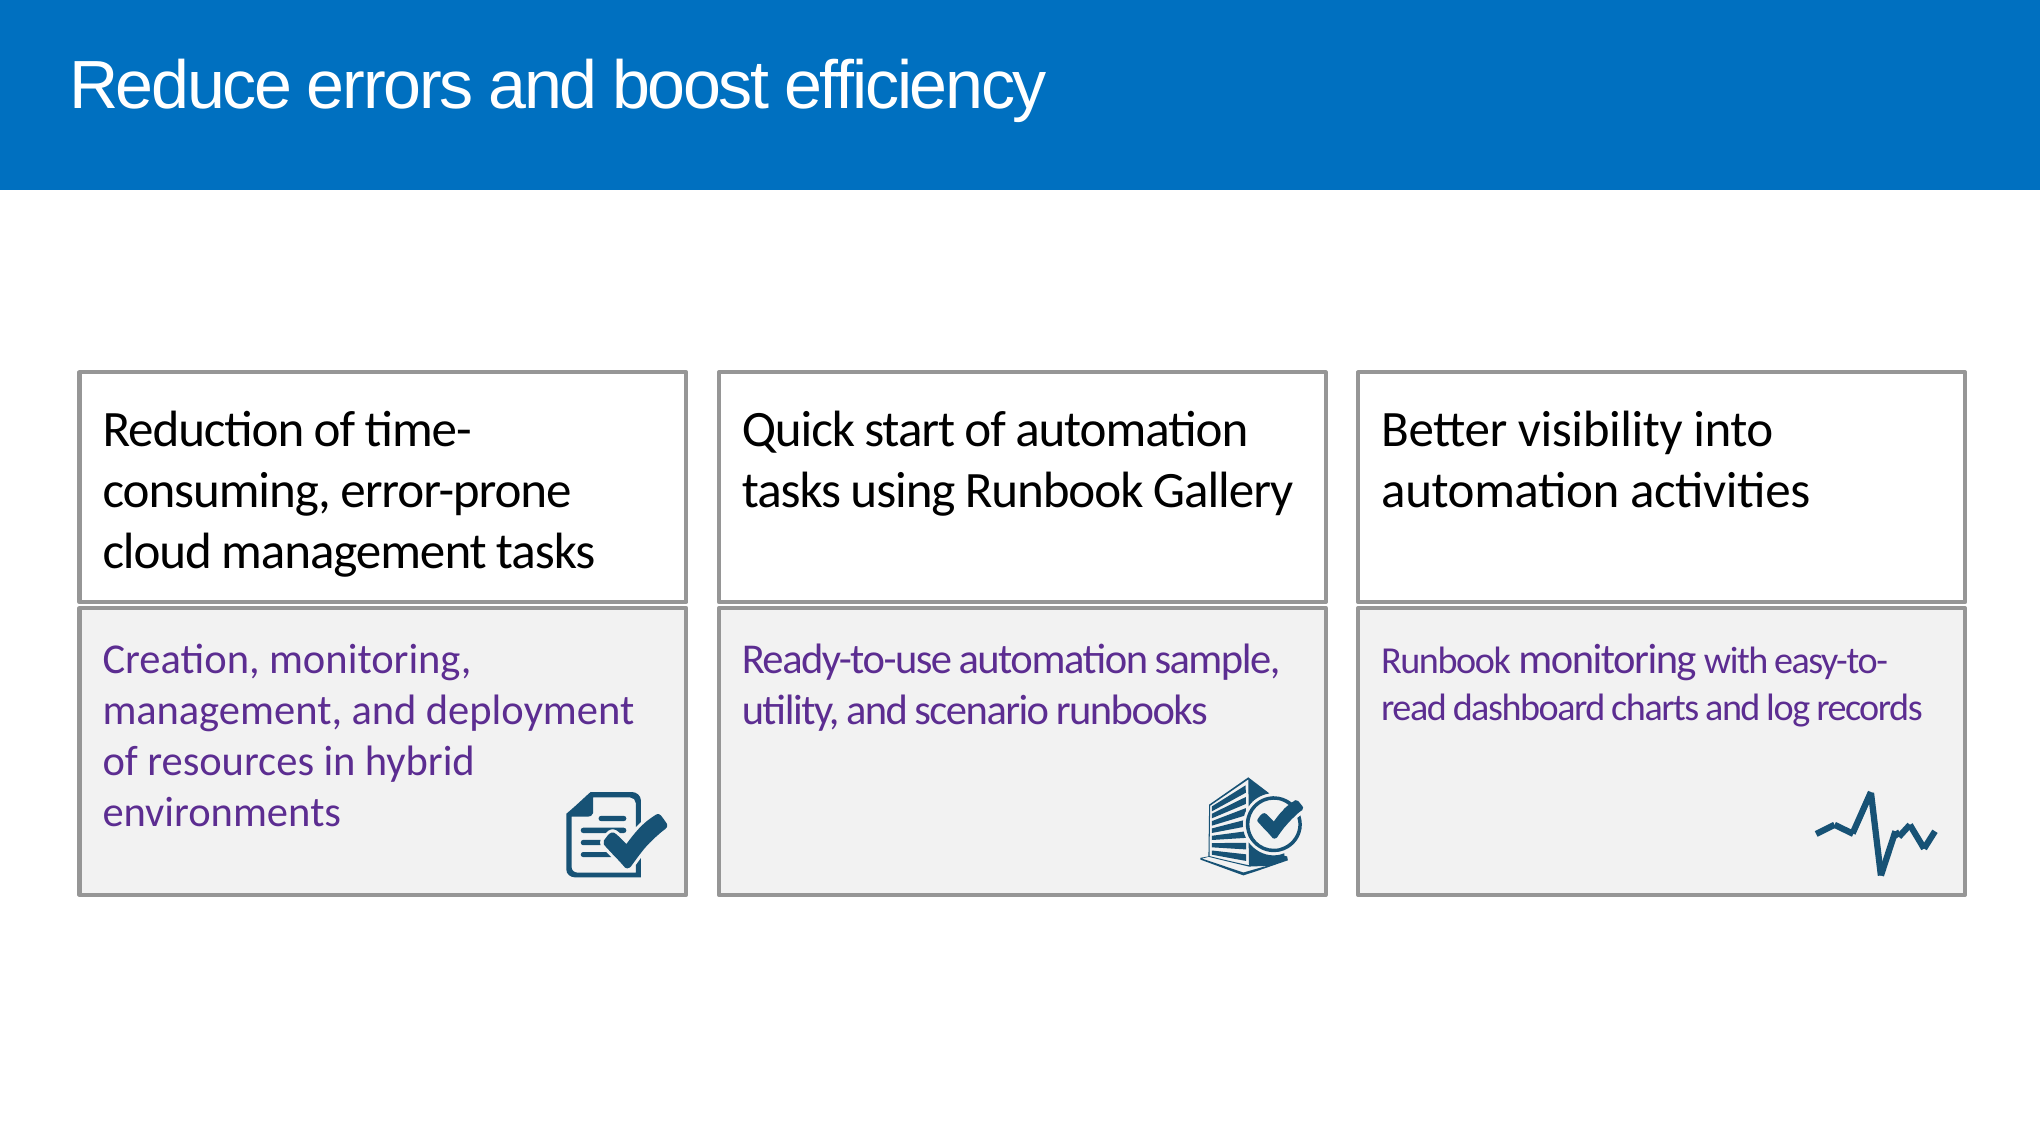

Reduce errors and boost efficiency
Reduction of time-consuming, error-prone cloud management tasks
Quick start of automation tasks using Runbook Gallery
Better visibility into automation activities
Creation, monitoring, management, and deployment of resources in hybrid environments
Ready-to-use automation sample, utility, and scenario runbooks
Runbook monitoring with easy-to-read dashboard charts and log records